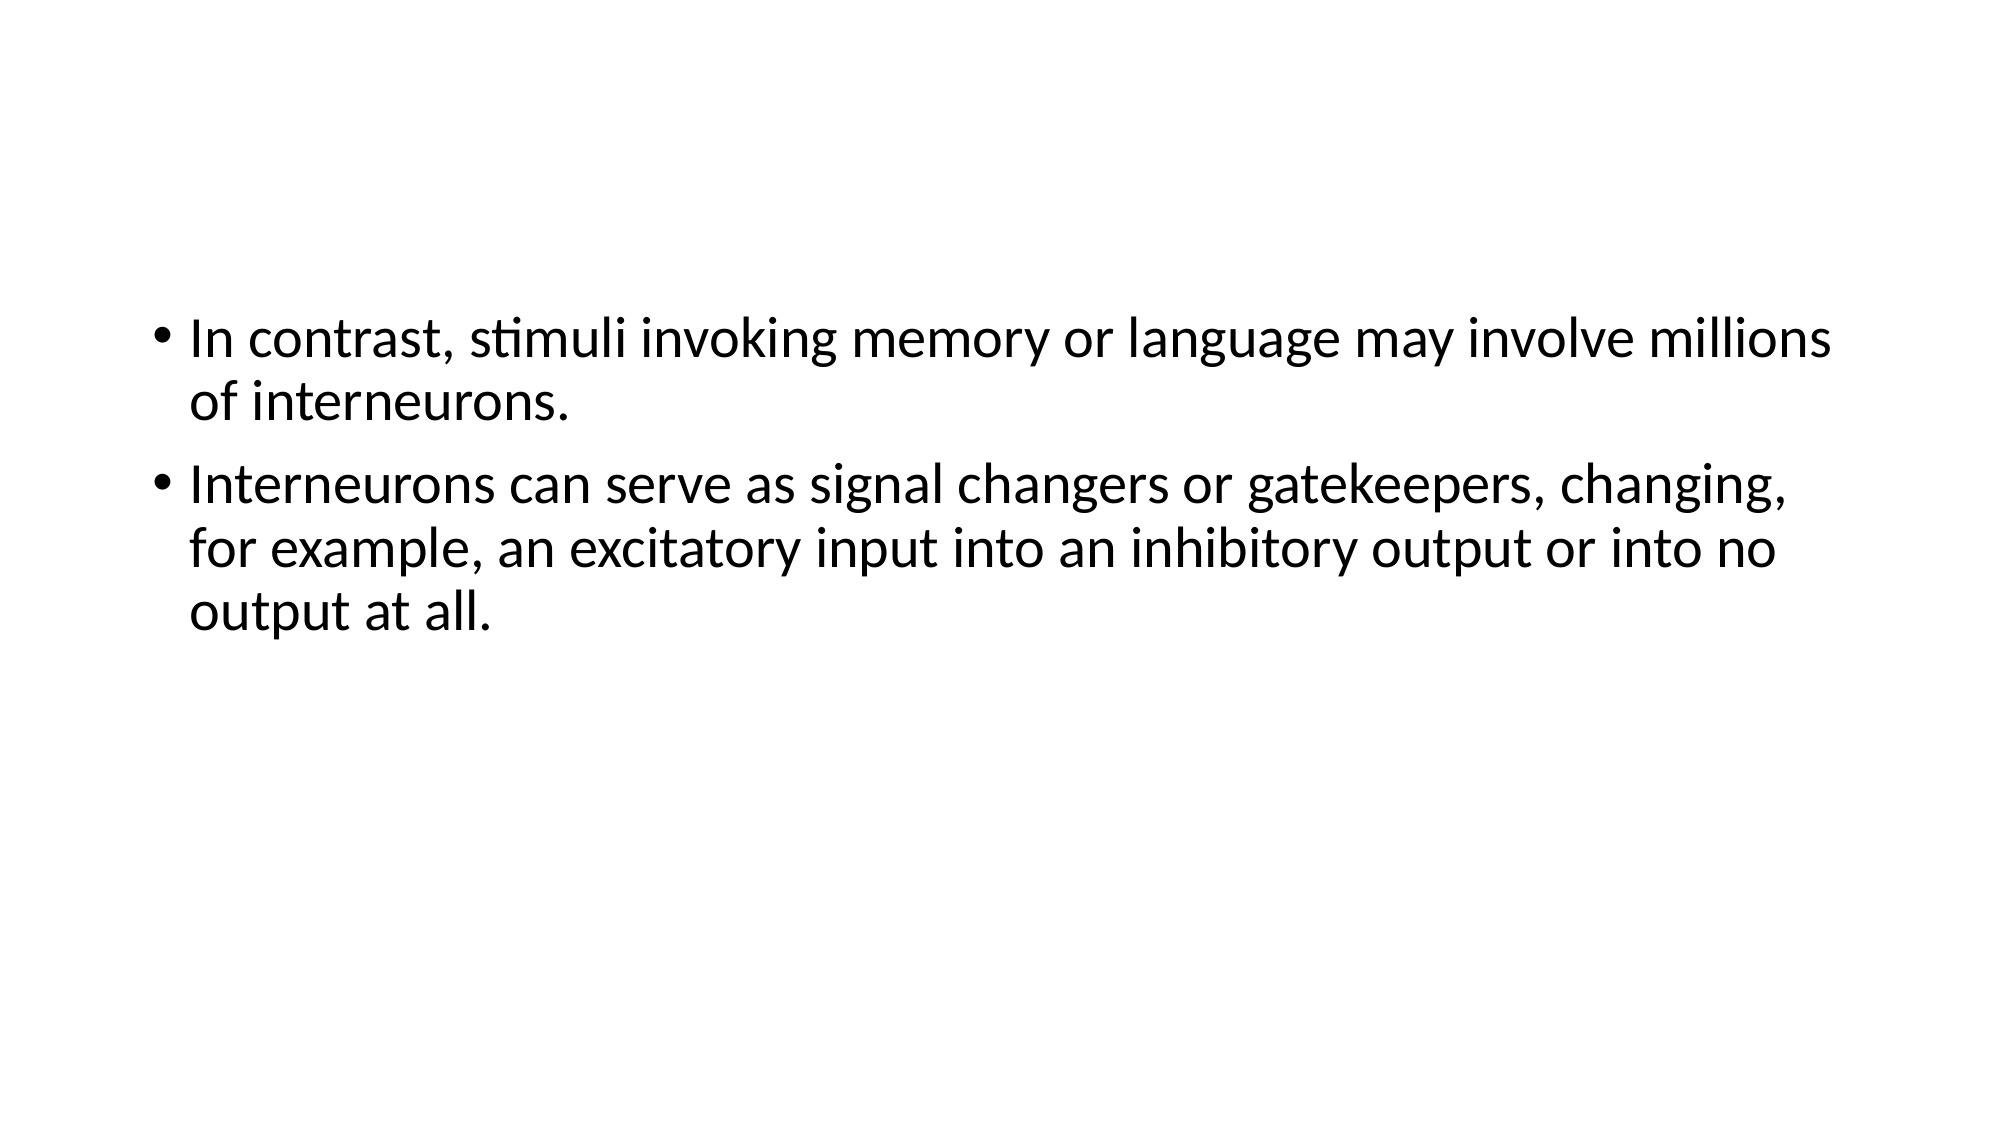

#
In contrast, stimuli invoking memory or language may involve millions of interneurons.
Interneurons can serve as signal changers or gatekeepers, changing, for example, an excitatory input into an inhibitory output or into no output at all.